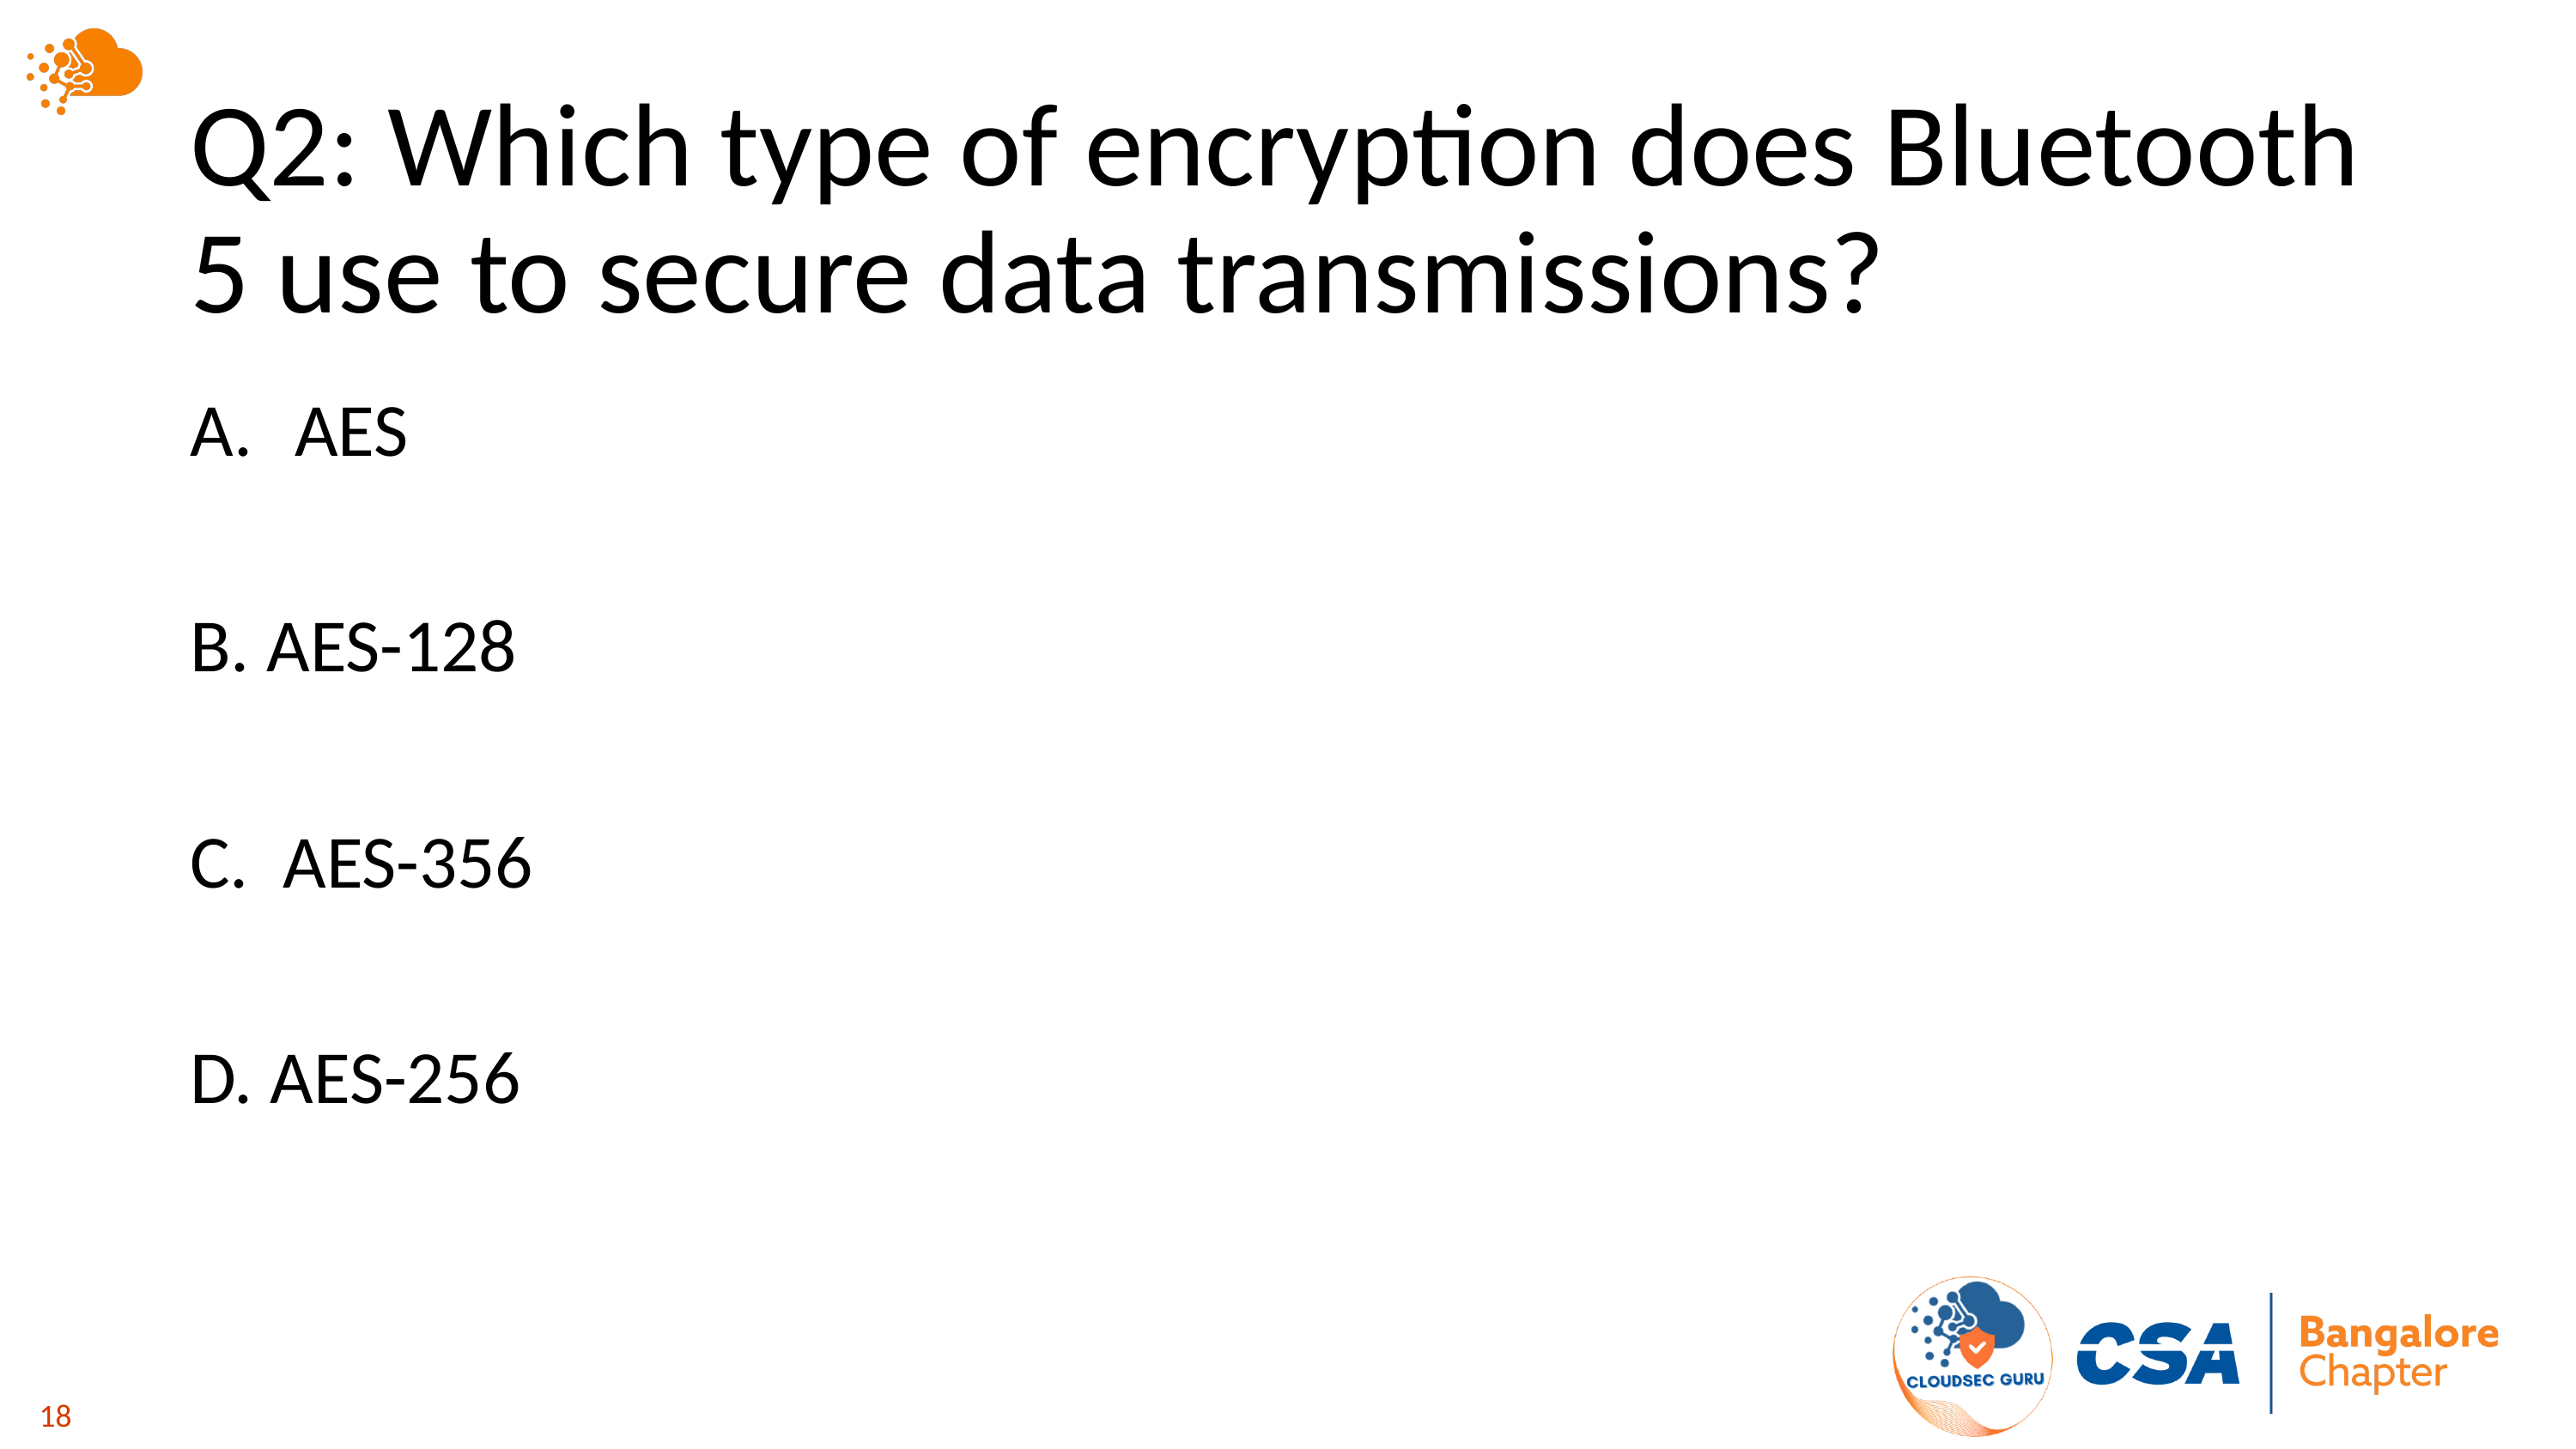

# Q2: Which type of encryption does Bluetooth 5 use to secure data transmissions?

AES

B. AES-128

C.  AES-356

D. AES-256